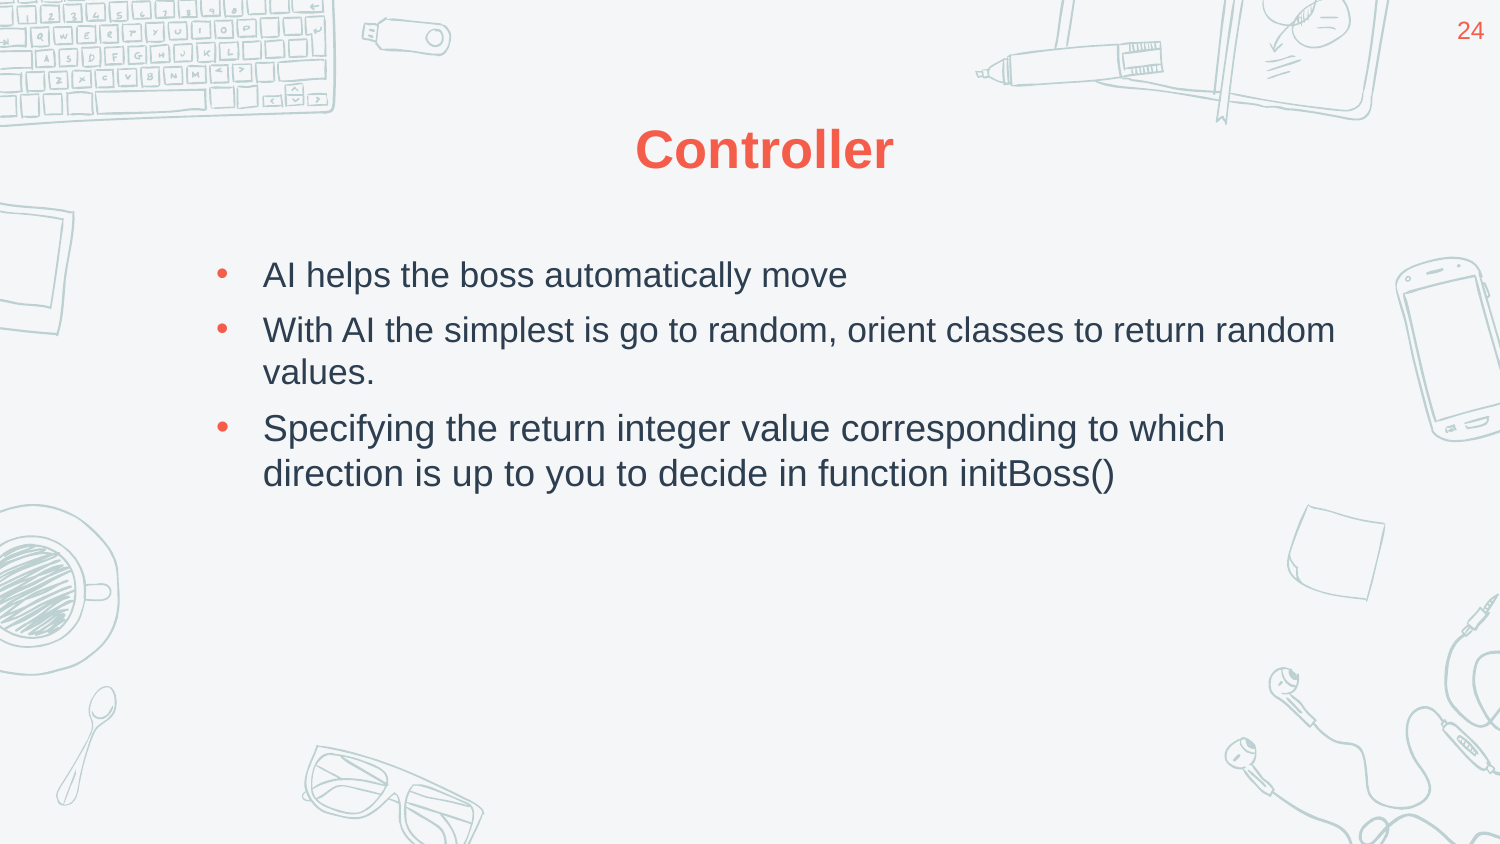

24
# Controller
AI helps the boss automatically move
With AI the simplest is go to random, orient classes to return random values.
Specifying the return integer value corresponding to which direction is up to you to decide in function initBoss()